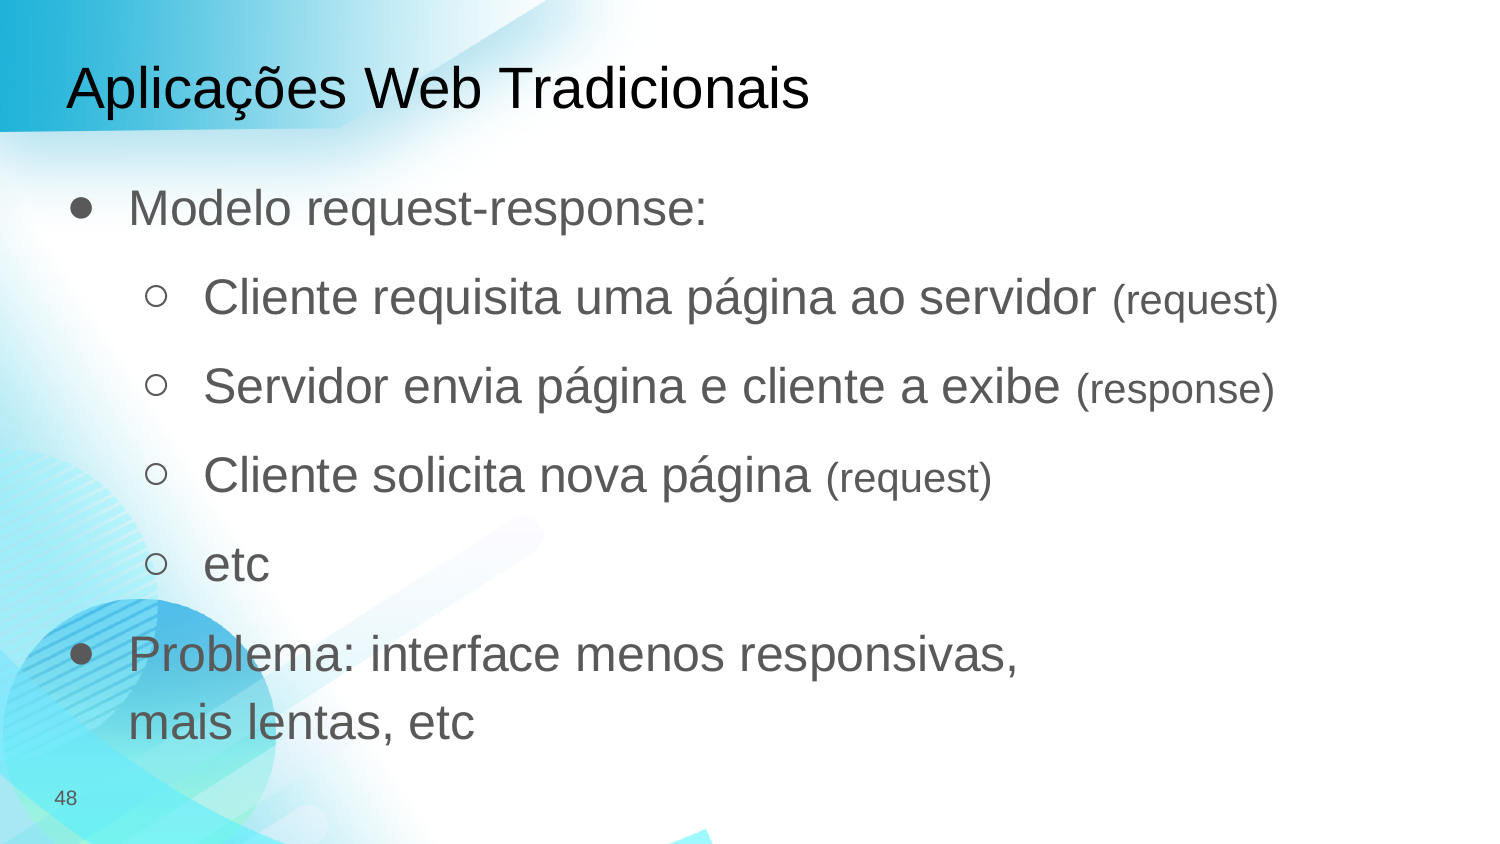

# Aplicações Web Tradicionais
Modelo request-response:
Cliente requisita uma página ao servidor (request)
Servidor envia página e cliente a exibe (response)
Cliente solicita nova página (request)
etc
Problema: interface menos responsivas,
mais lentas, etc
48